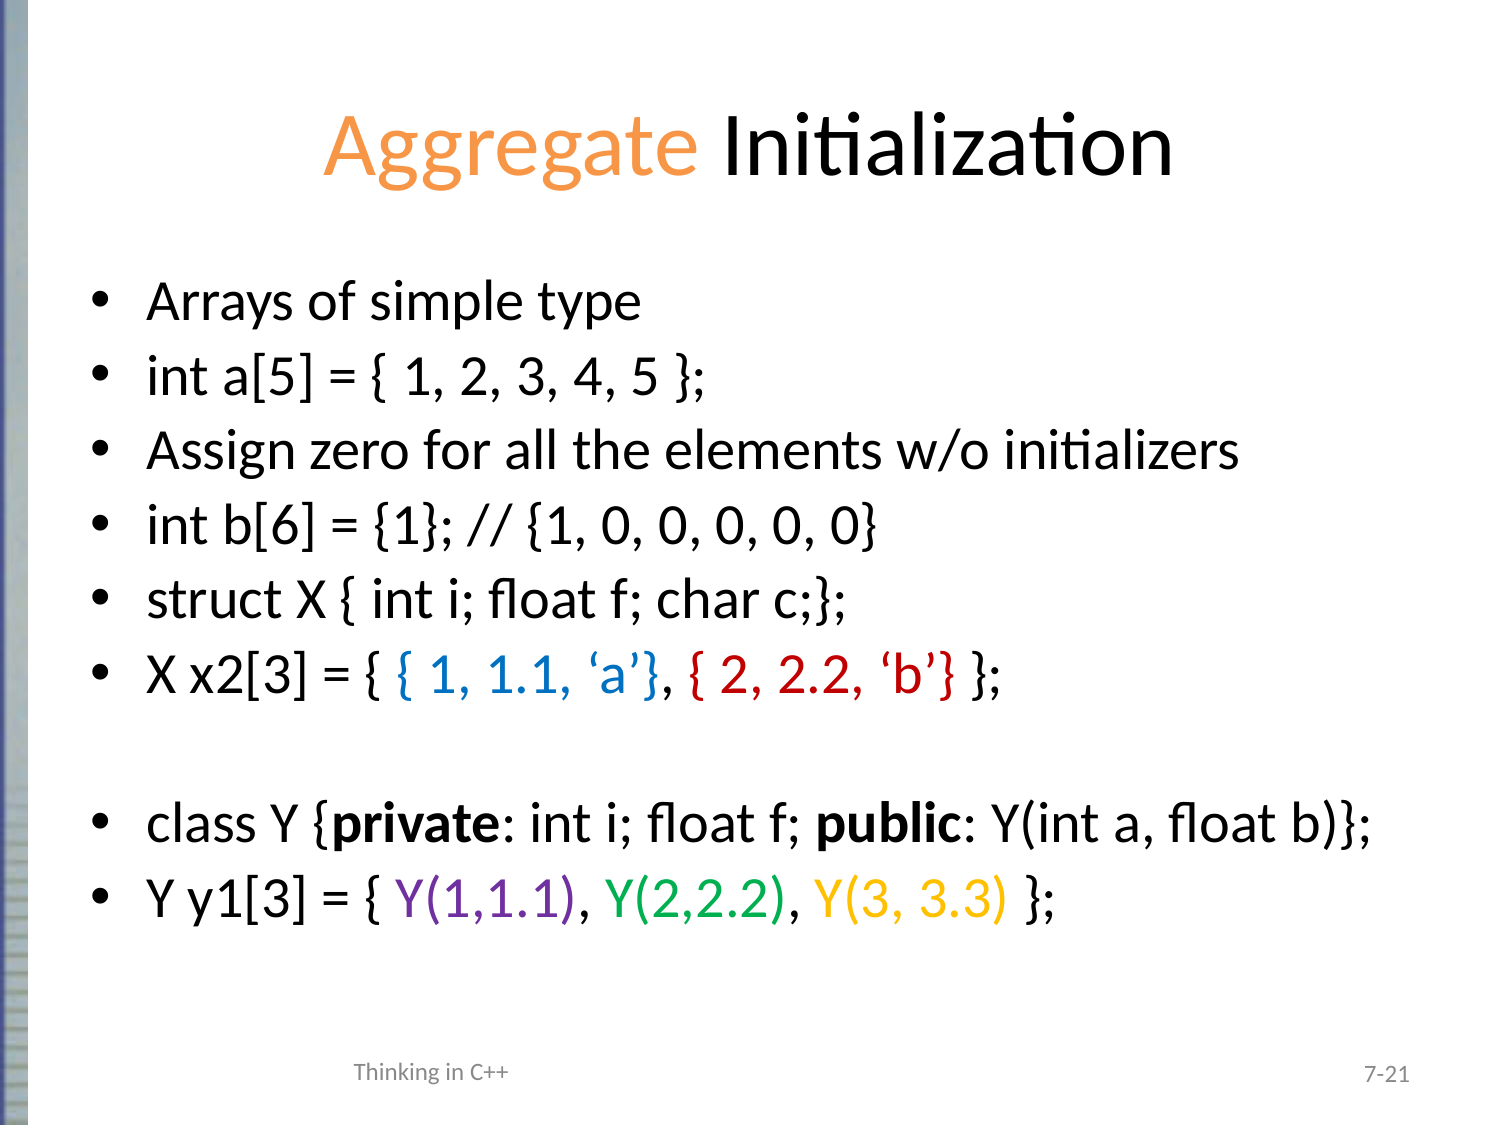

# Aggregate Initialization
Arrays of simple type
int a[5] = { 1, 2, 3, 4, 5 };
Assign zero for all the elements w/o initializers
int b[6] = {1}; // {1, 0, 0, 0, 0, 0}
struct X { int i; float f; char c;};
X x2[3] = { { 1, 1.1, ‘a’}, { 2, 2.2, ‘b’} };

class Y {private: int i; float f; public: Y(int a, float b)};
Y y1[3] = { Y(1,1.1), Y(2,2.2), Y(3, 3.3) };
Thinking in C++
7-21